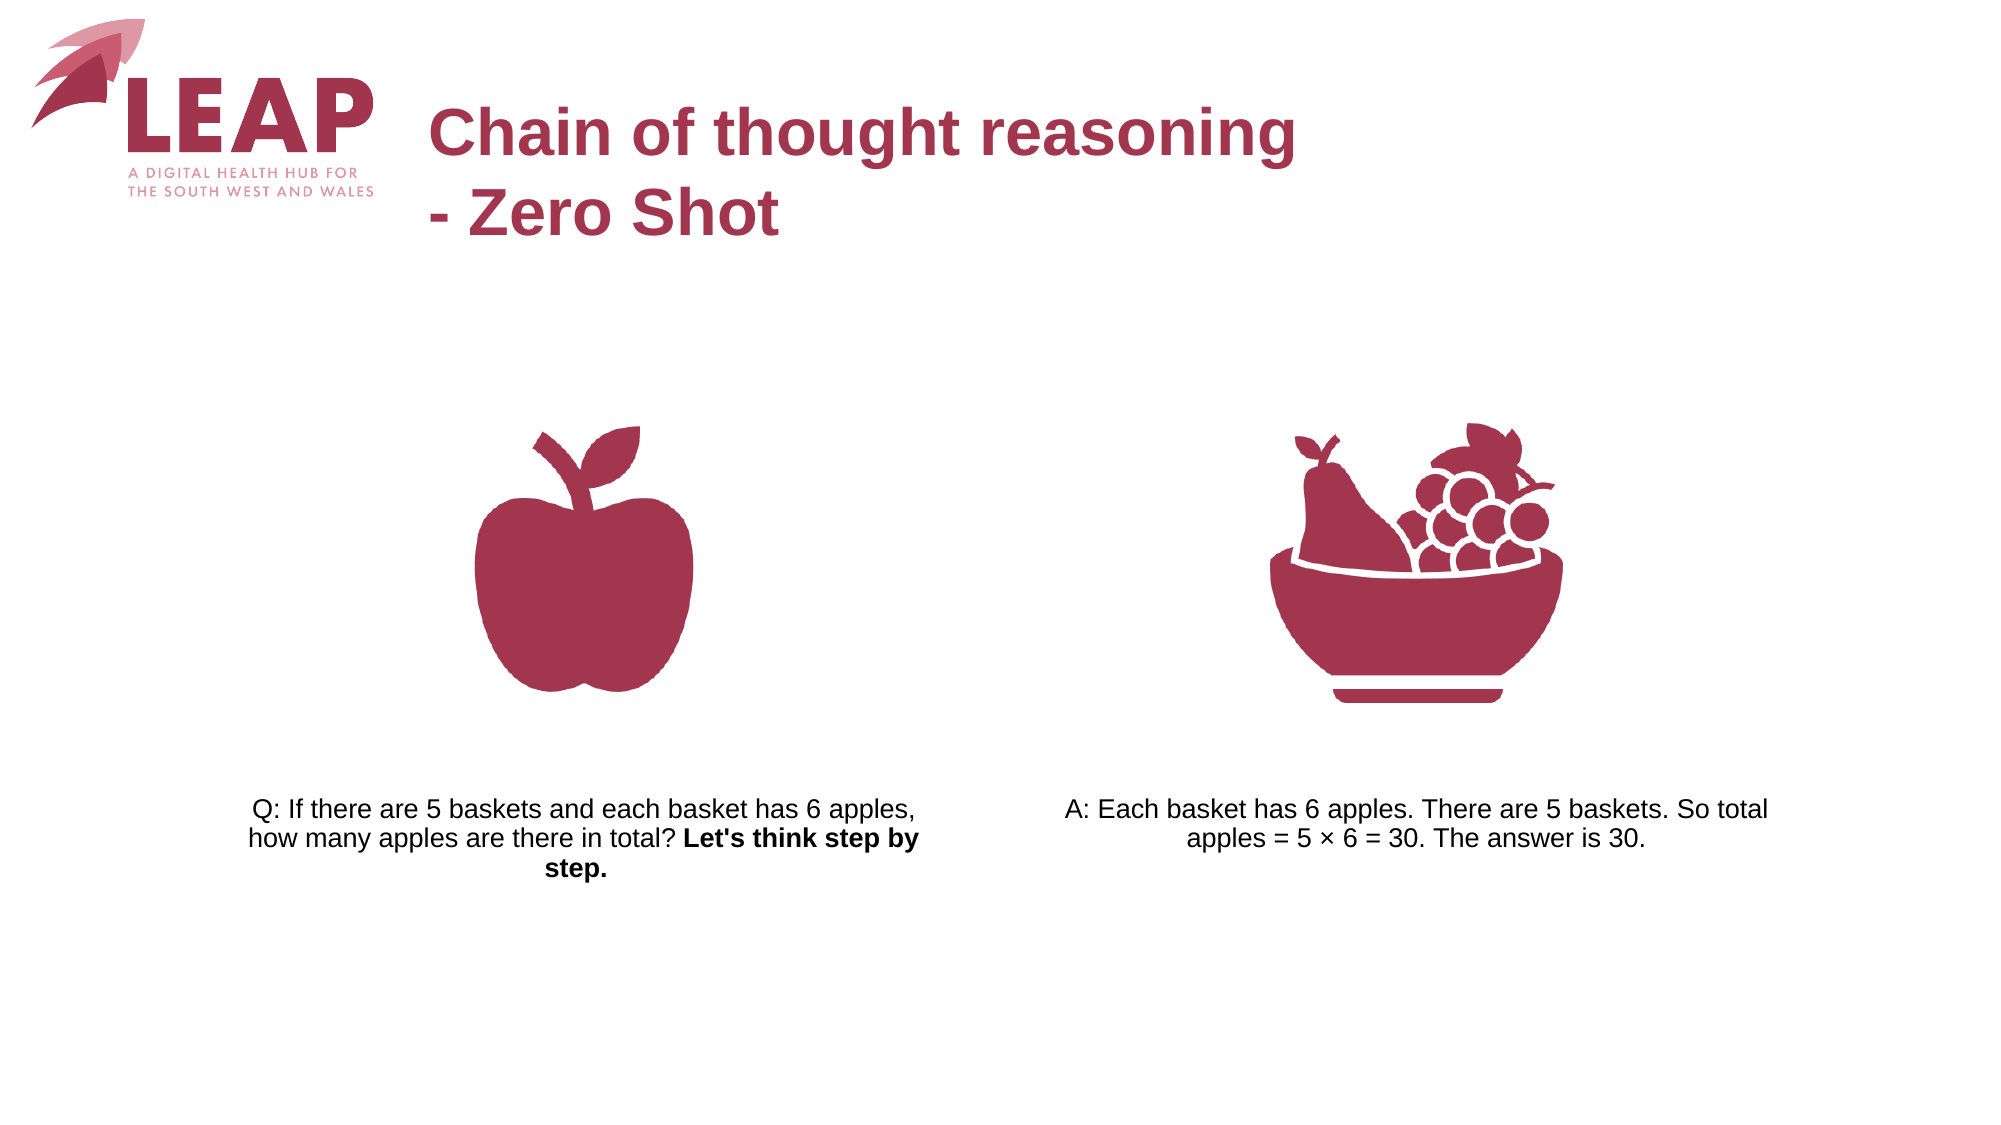

# Chain of thought reasoning - Zero Shot
Q: If there are 5 baskets and each basket has 6 apples, how many apples are there in total? Let's think step by step.
A: Each basket has 6 apples. There are 5 baskets. So total apples = 5 × 6 = 30. The answer is 30.